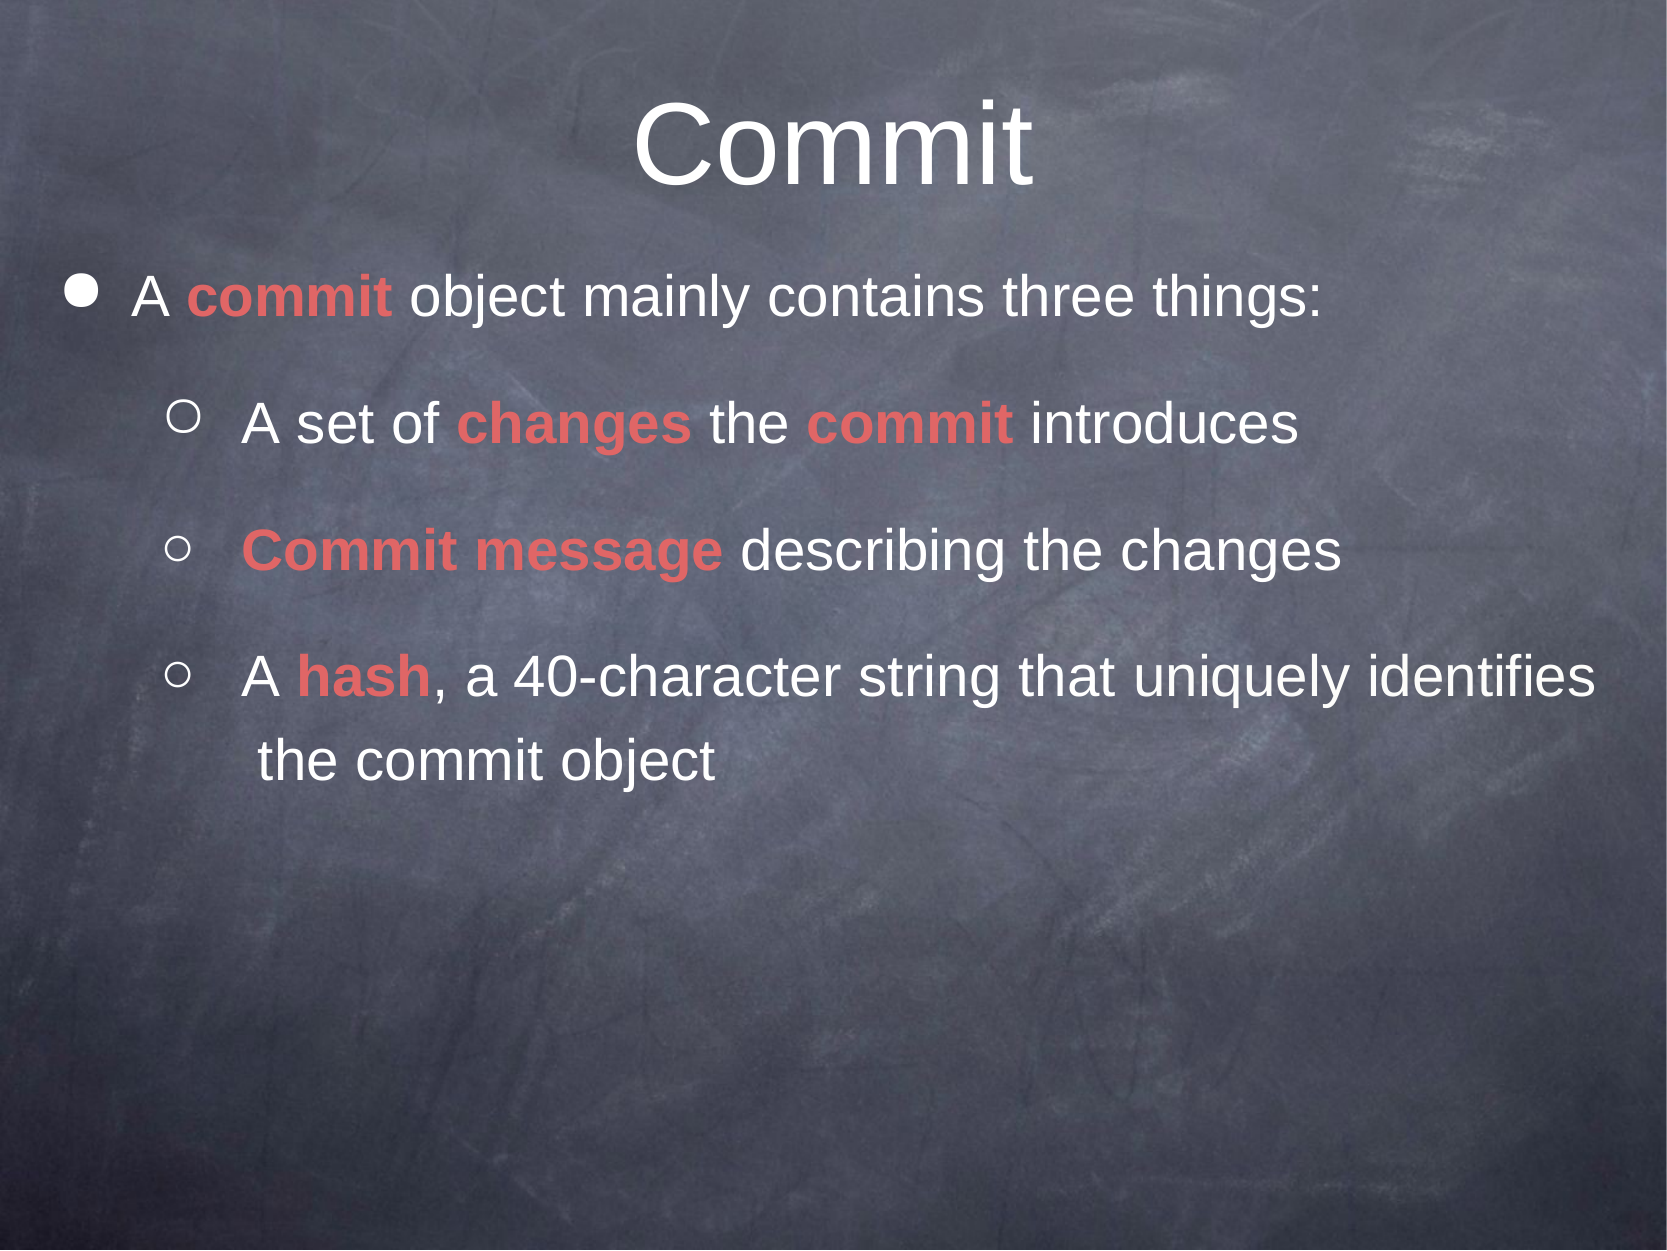

# Commit
A commit object mainly contains three things:
A set of changes the commit introduces
Commit message describing the changes
A hash, a 40-character string that uniquely identifies  the commit object